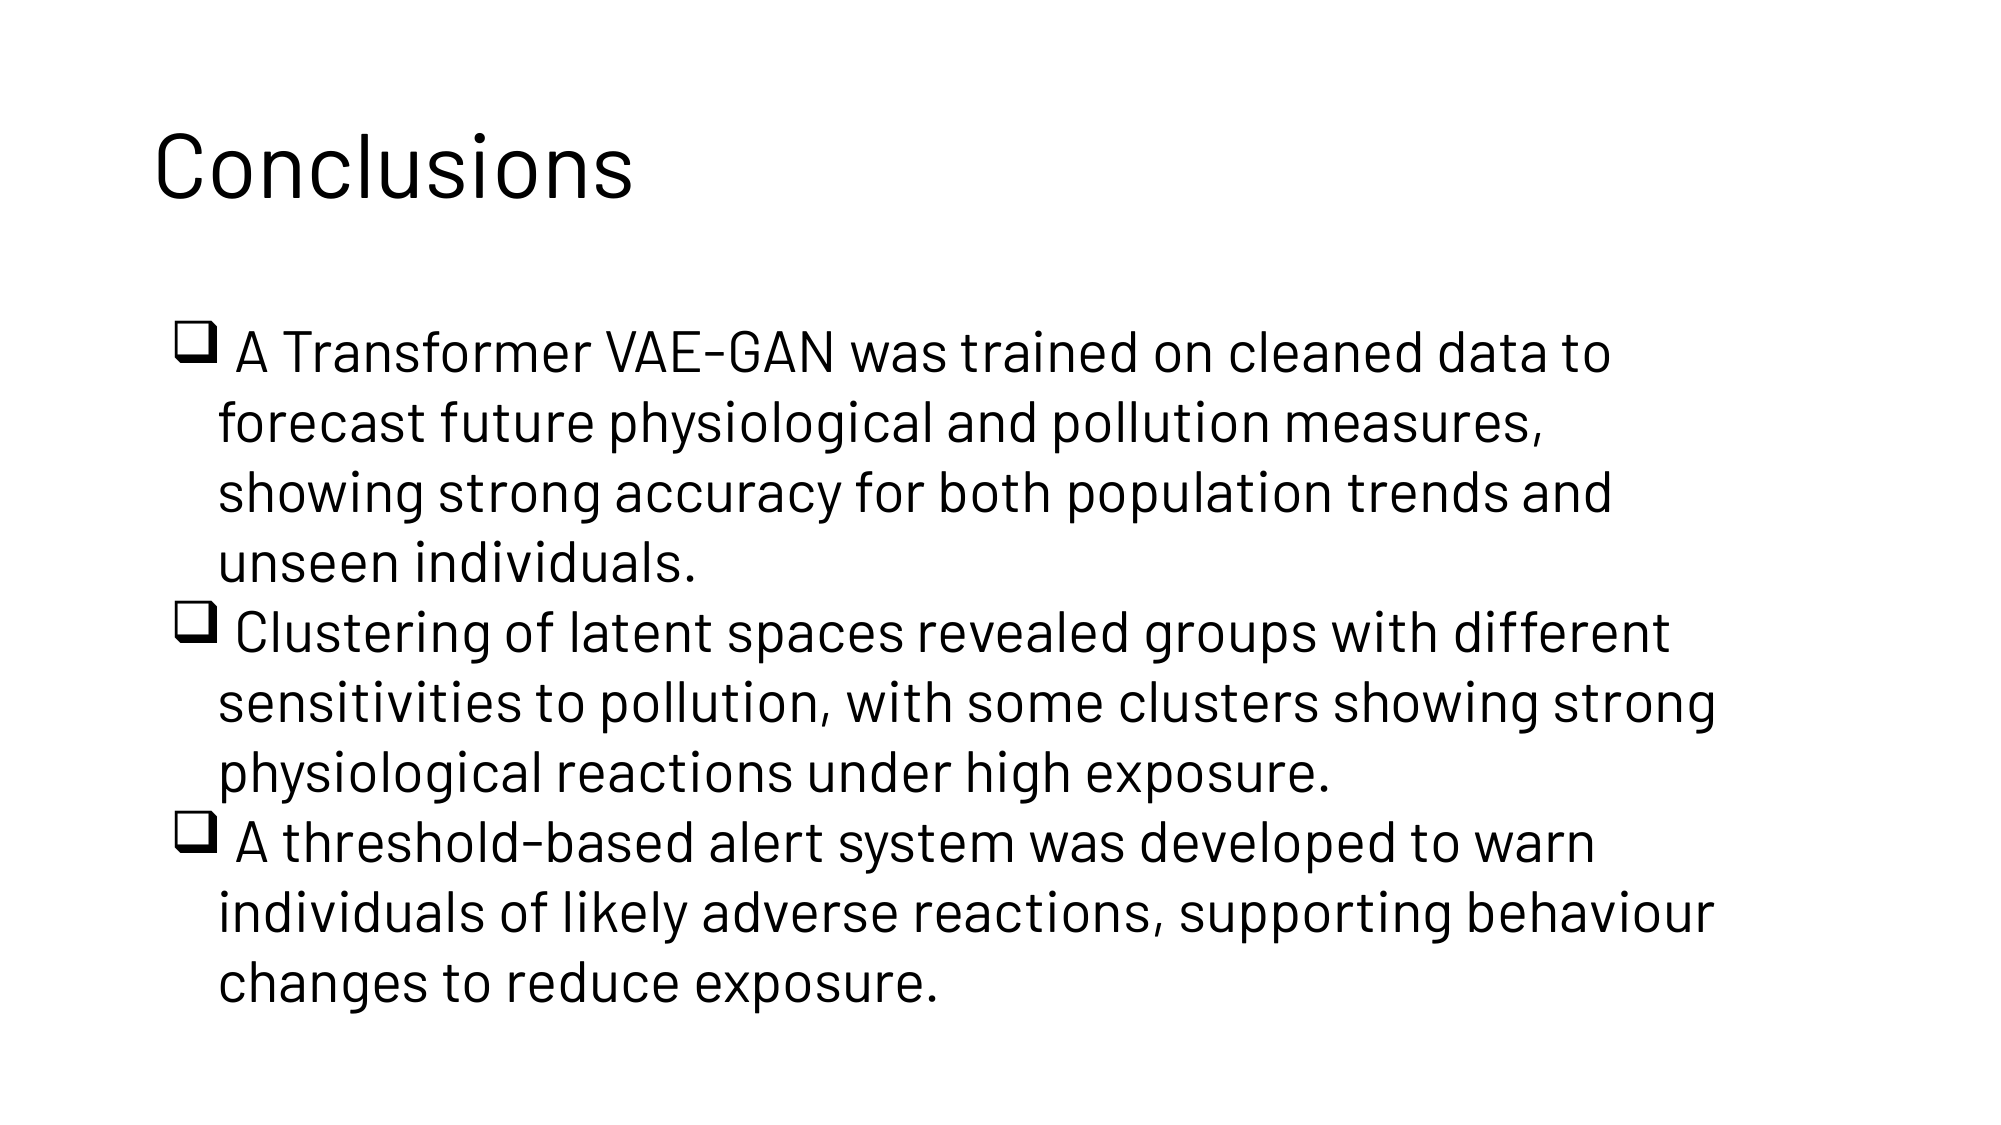

# Conclusions
 A Transformer VAE-GAN was trained on cleaned data to forecast future physiological and pollution measures, showing strong accuracy for both population trends and unseen individuals.
 Clustering of latent spaces revealed groups with different sensitivities to pollution, with some clusters showing strong physiological reactions under high exposure.
 A threshold-based alert system was developed to warn individuals of likely adverse reactions, supporting behaviour changes to reduce exposure.